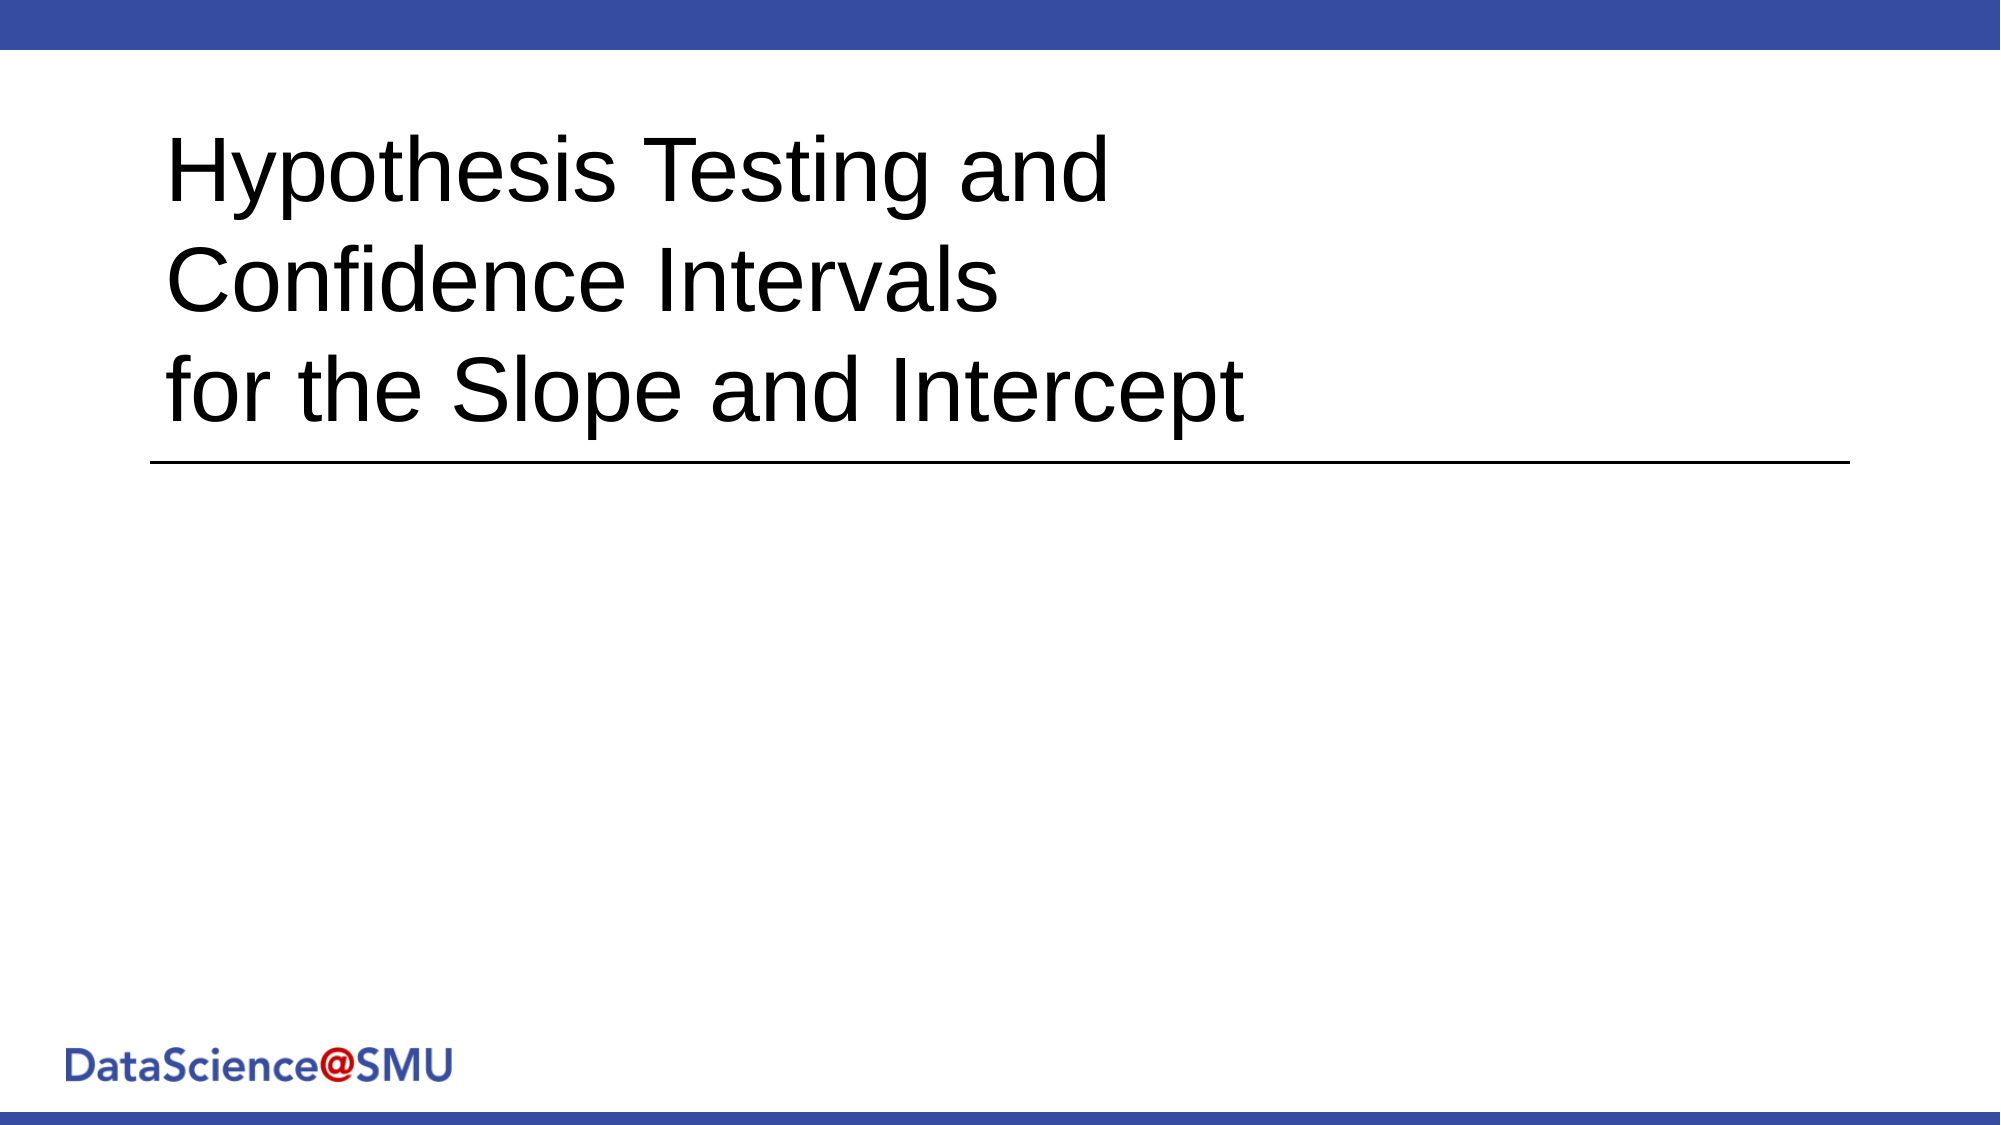

# Hypothesis Testing and Confidence Intervals for the Slope and Intercept